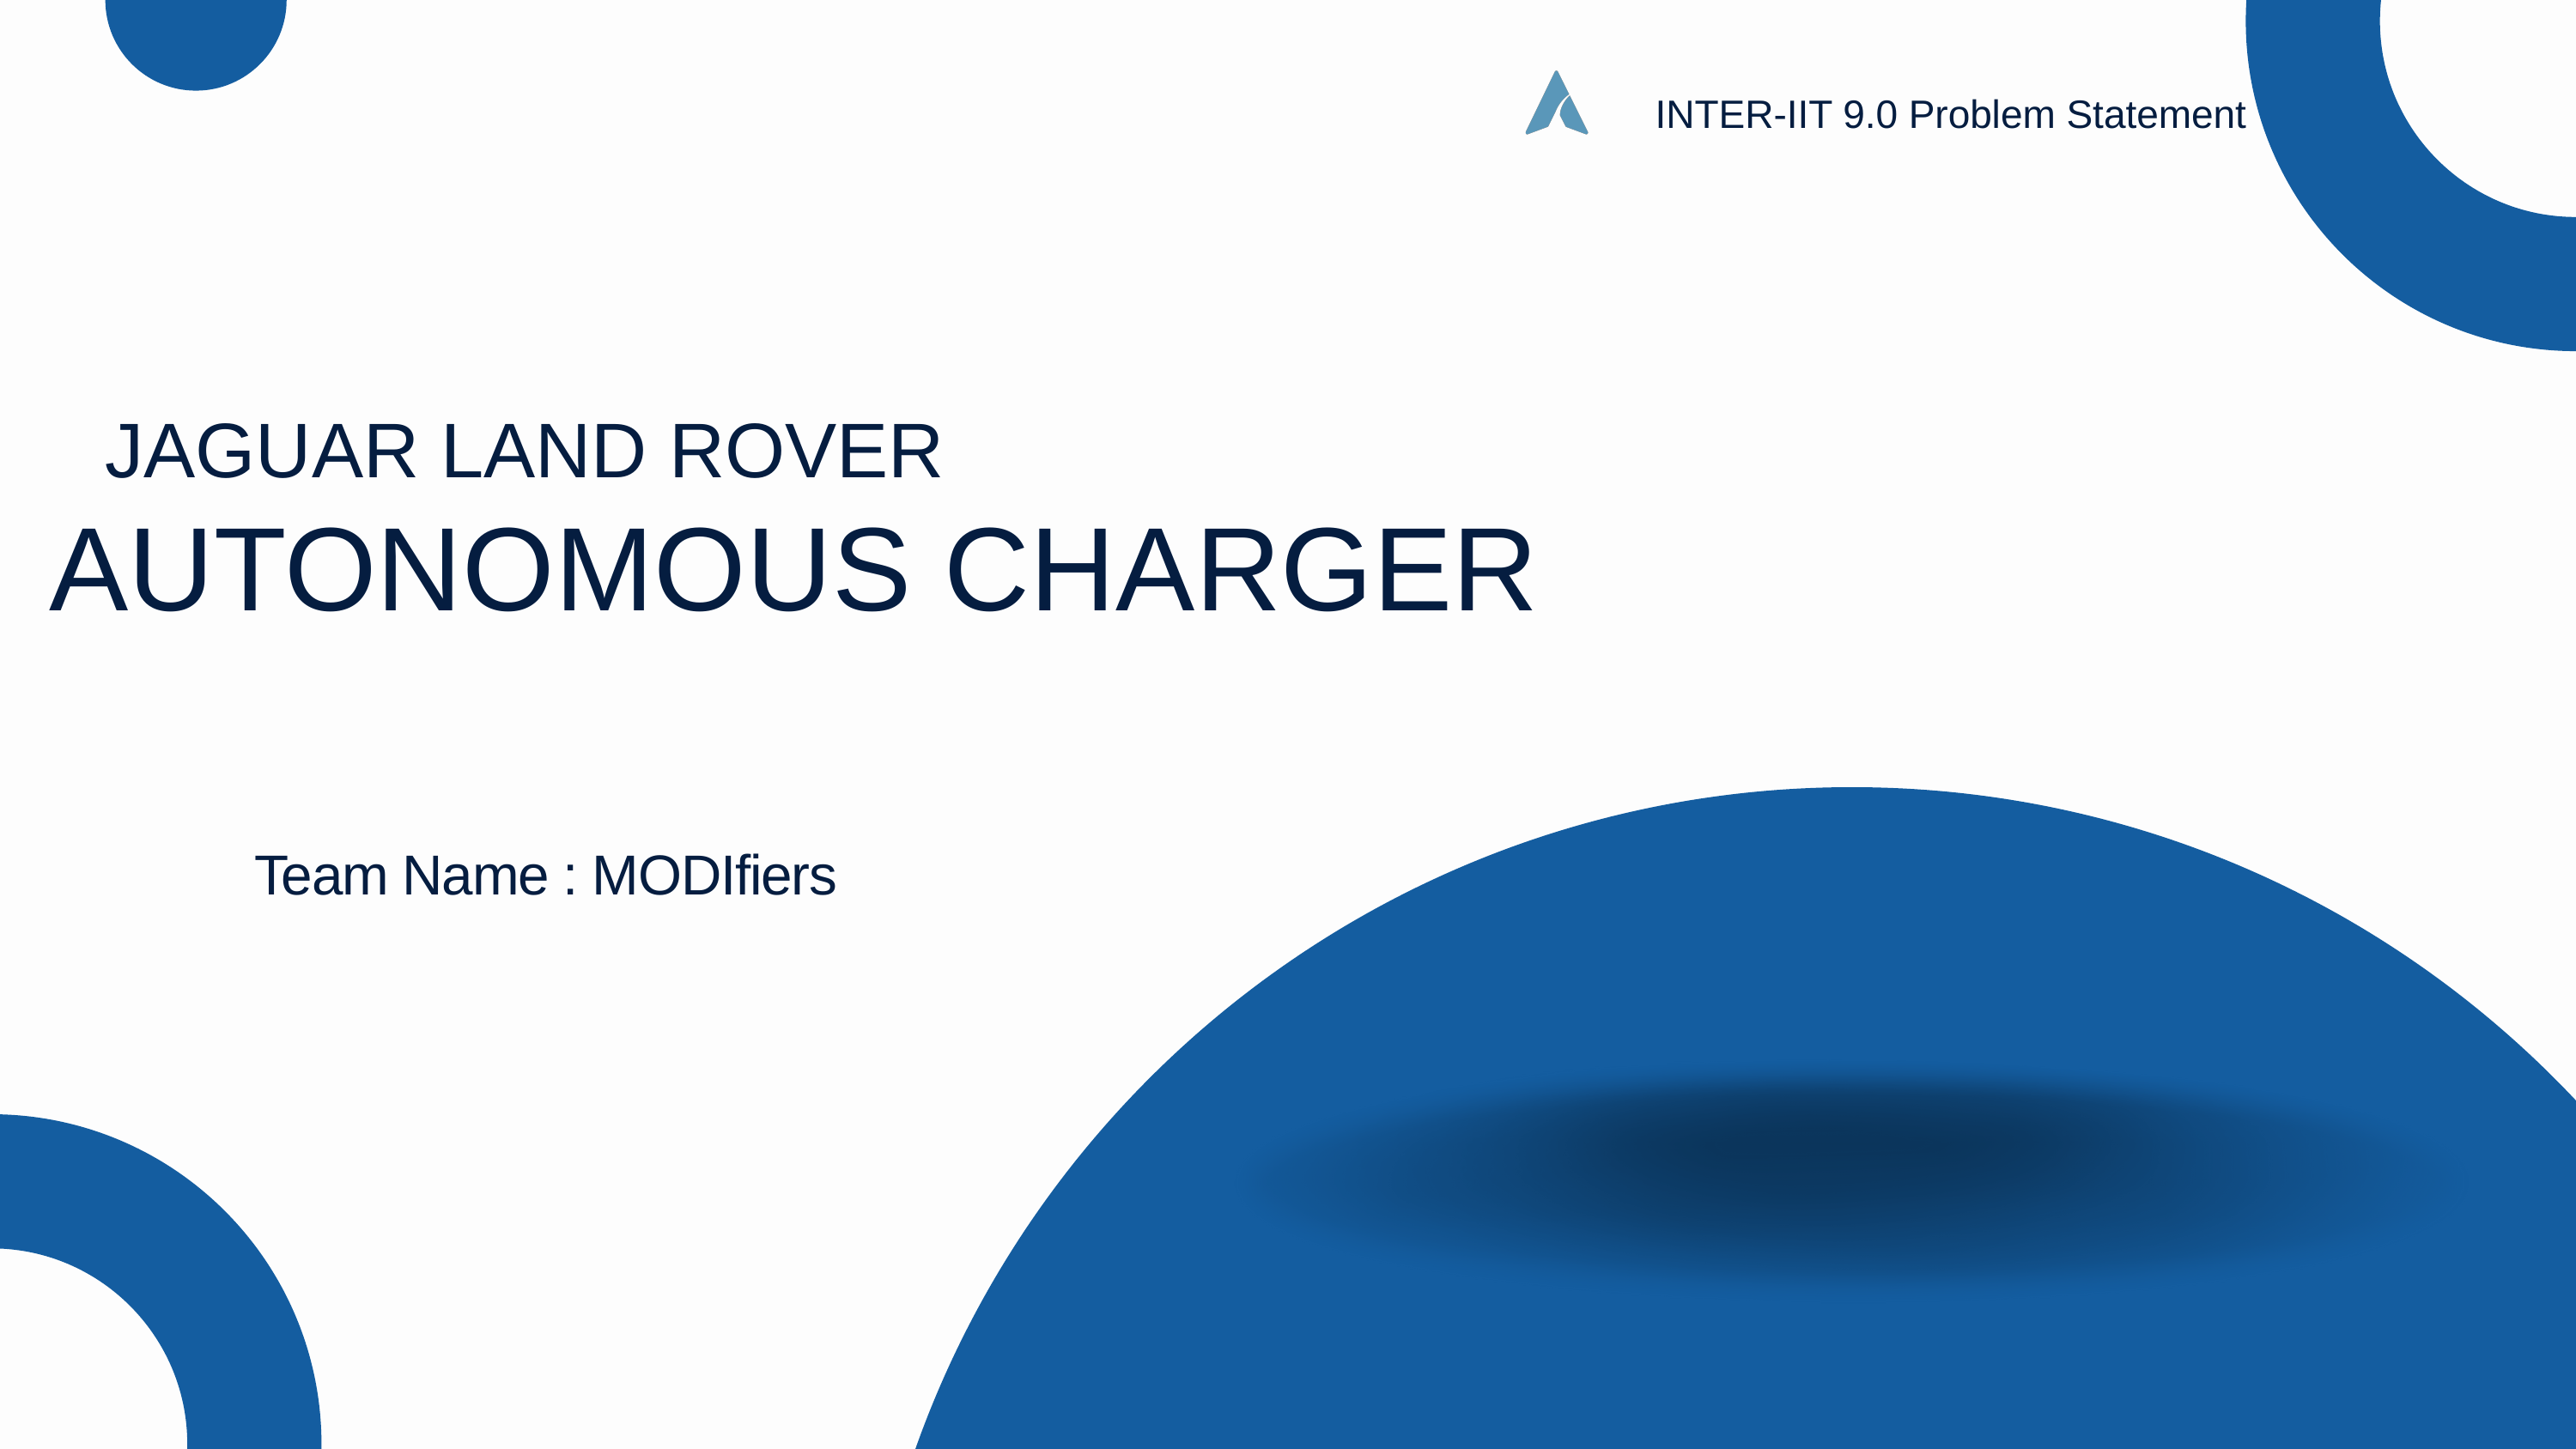

INTER-IIT 9.0 Problem Statement
JAGUAR LAND ROVER
AUTONOMOUS CHARGER

Team Name : MODIfiers